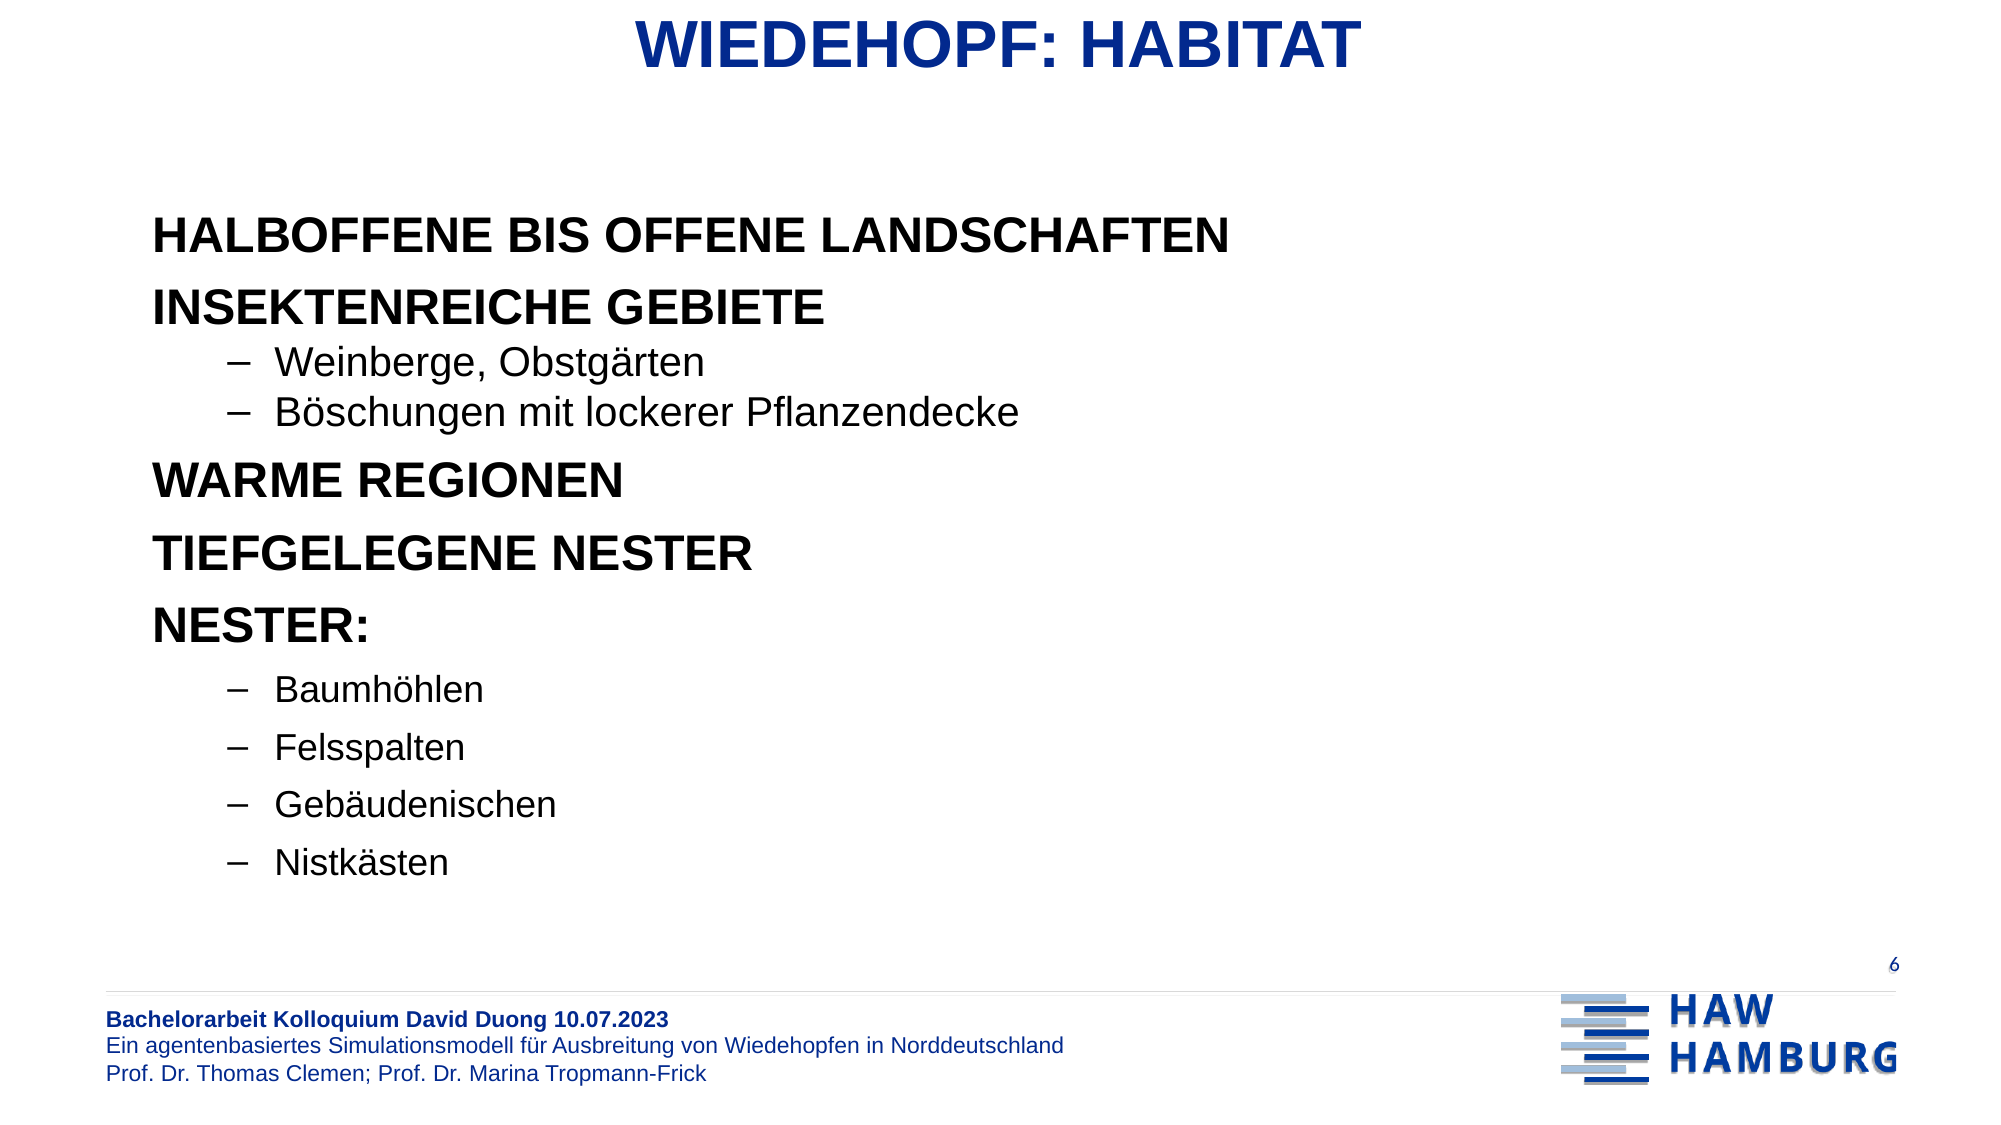

Wiedehopf: Habitat
Halboffene bis offene Landschaften
Insektenreiche Gebiete
Weinberge, Obstgärten
Böschungen mit lockerer Pflanzendecke
Warme Regionen
Tiefgelegene Nester
Nester:
Baumhöhlen
Felsspalten
Gebäudenischen
Nistkästen
6